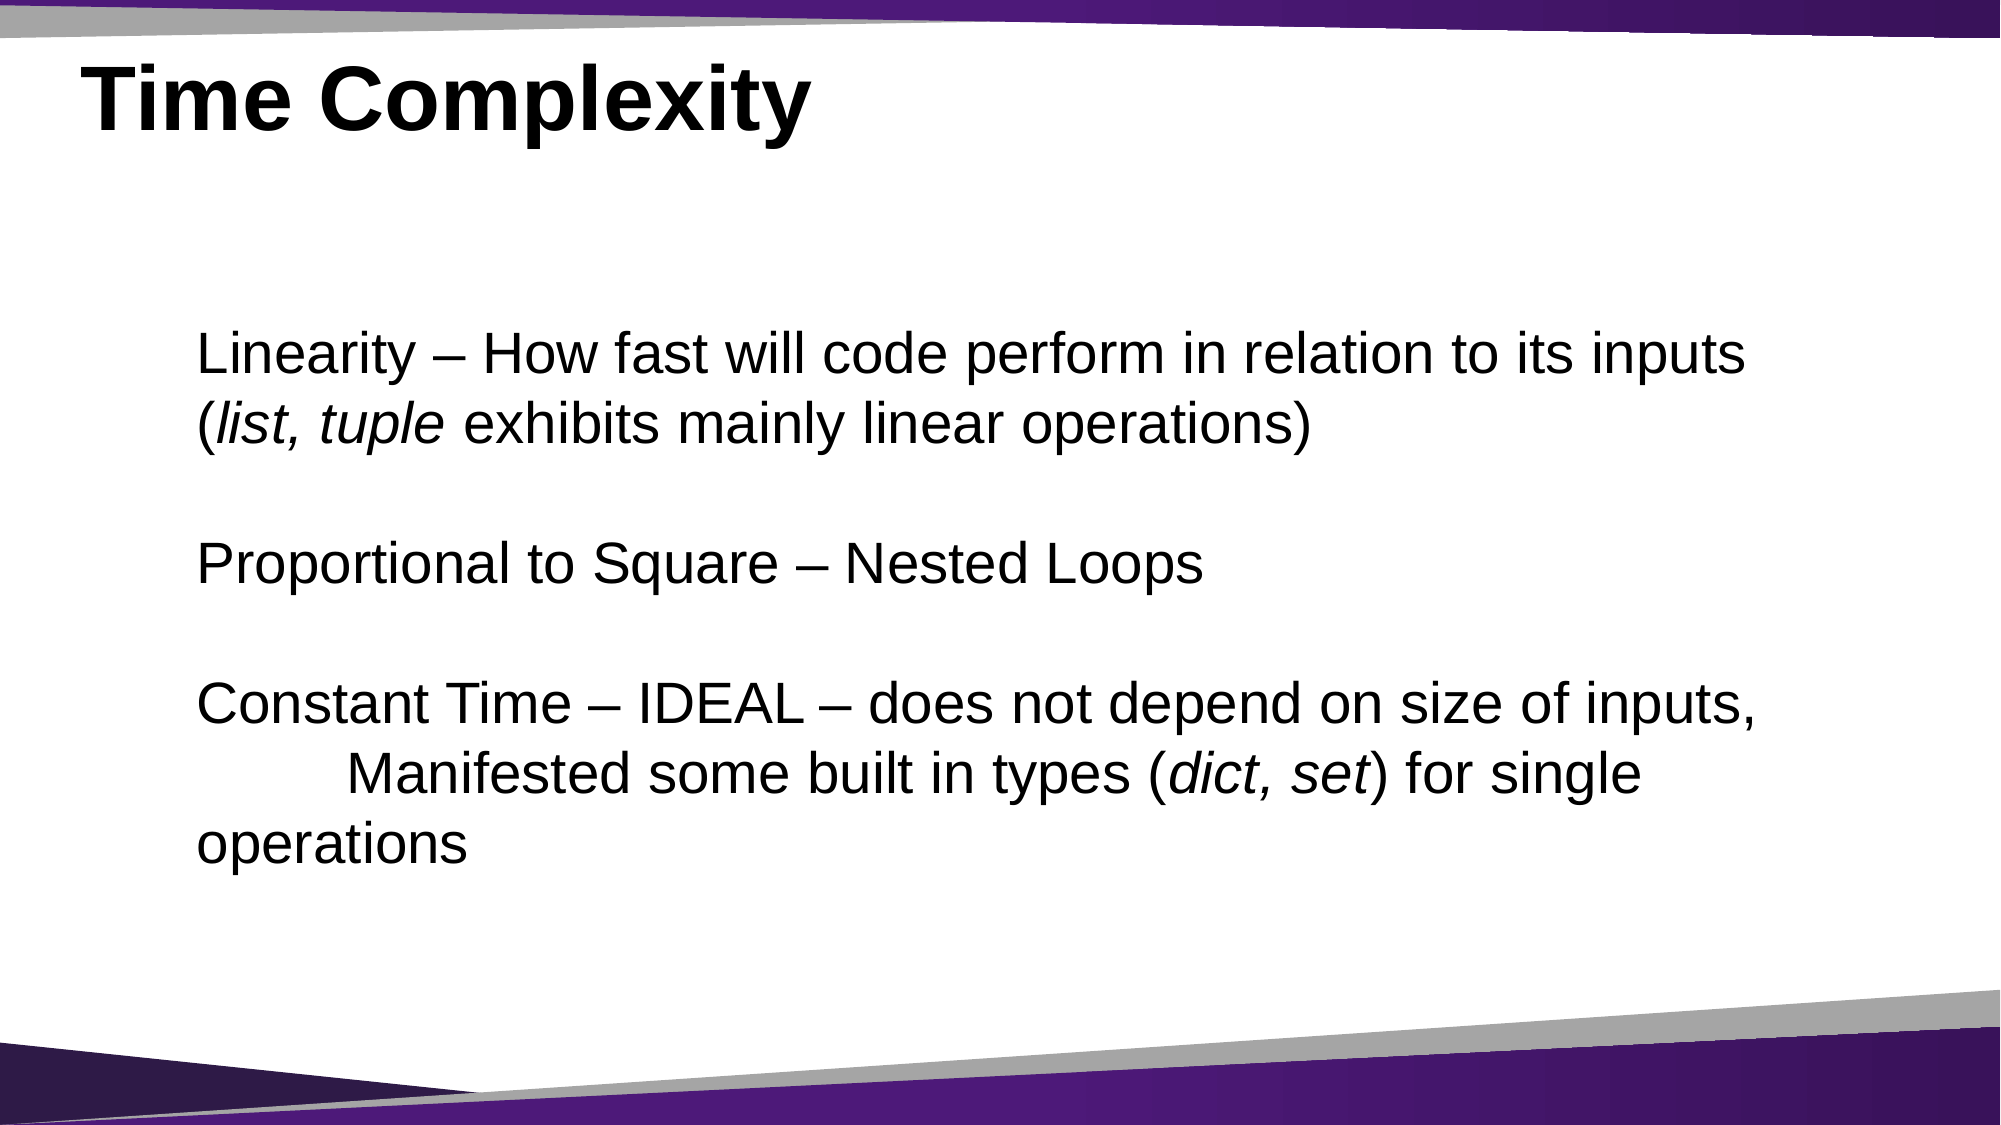

# Time Complexity
Linearity – How fast will code perform in relation to its inputs (list, tuple exhibits mainly linear operations)

Proportional to Square – Nested Loops

Constant Time – IDEAL – does not depend on size of inputs, 	Manifested some built in types (dict, set) for single 	operations